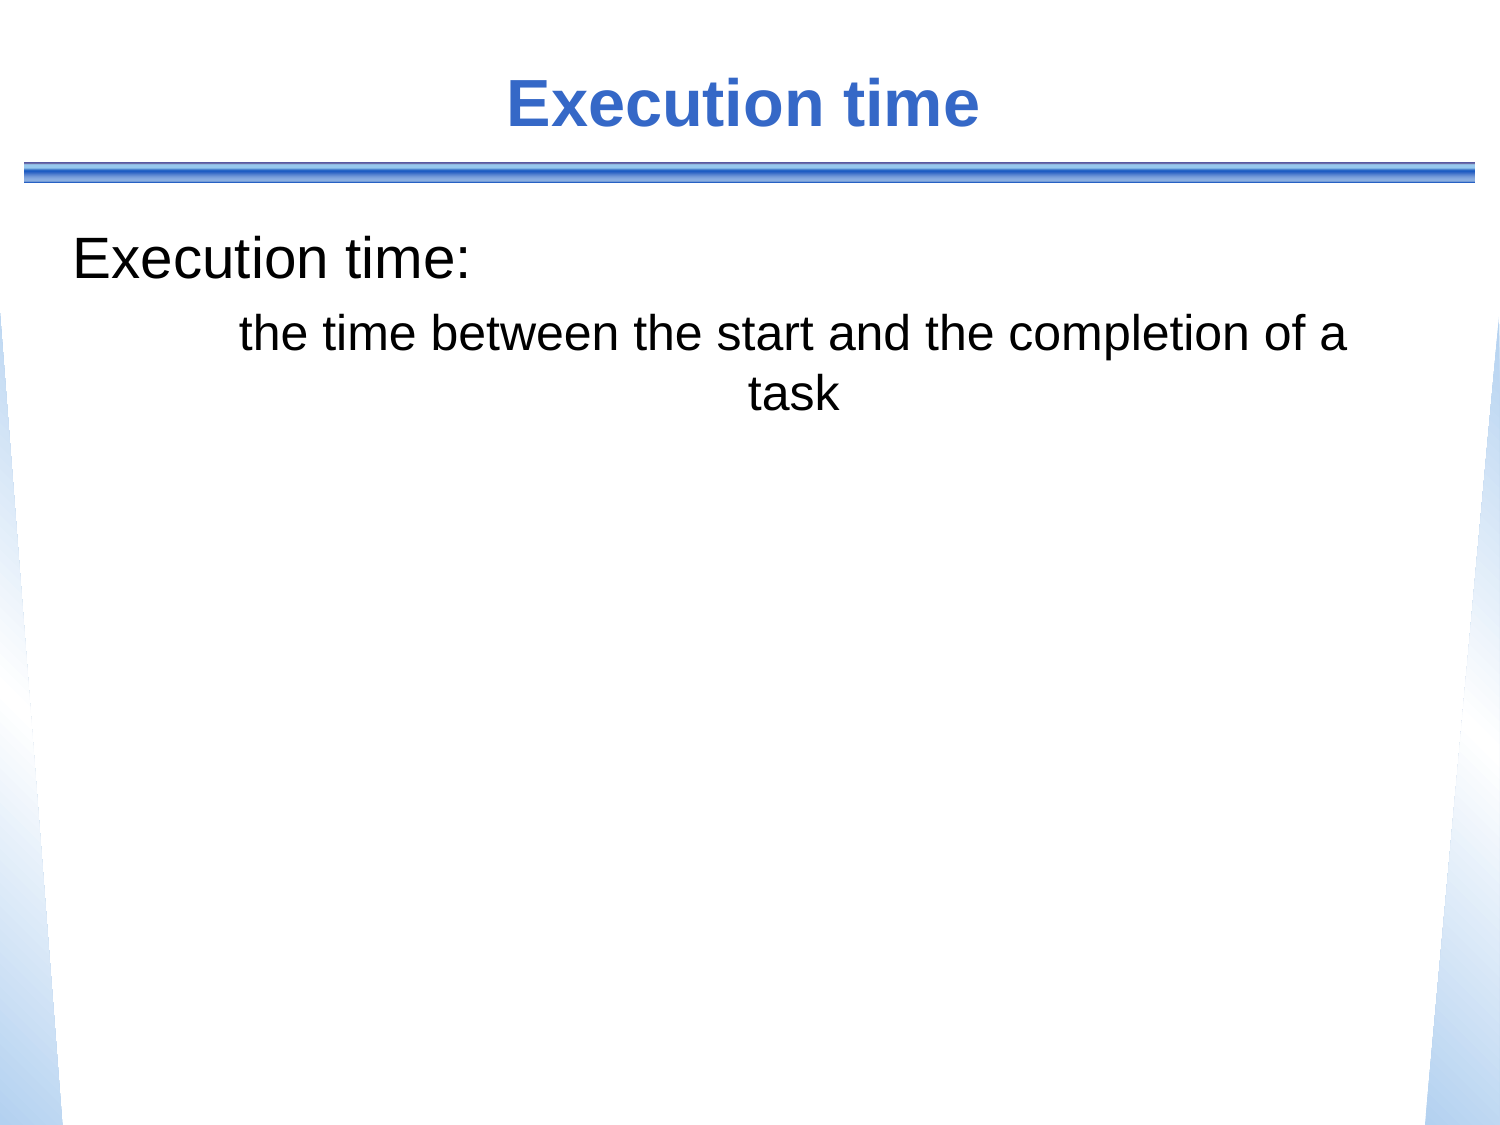

# Execution time
Execution time:
the time between the start and the completion of a task